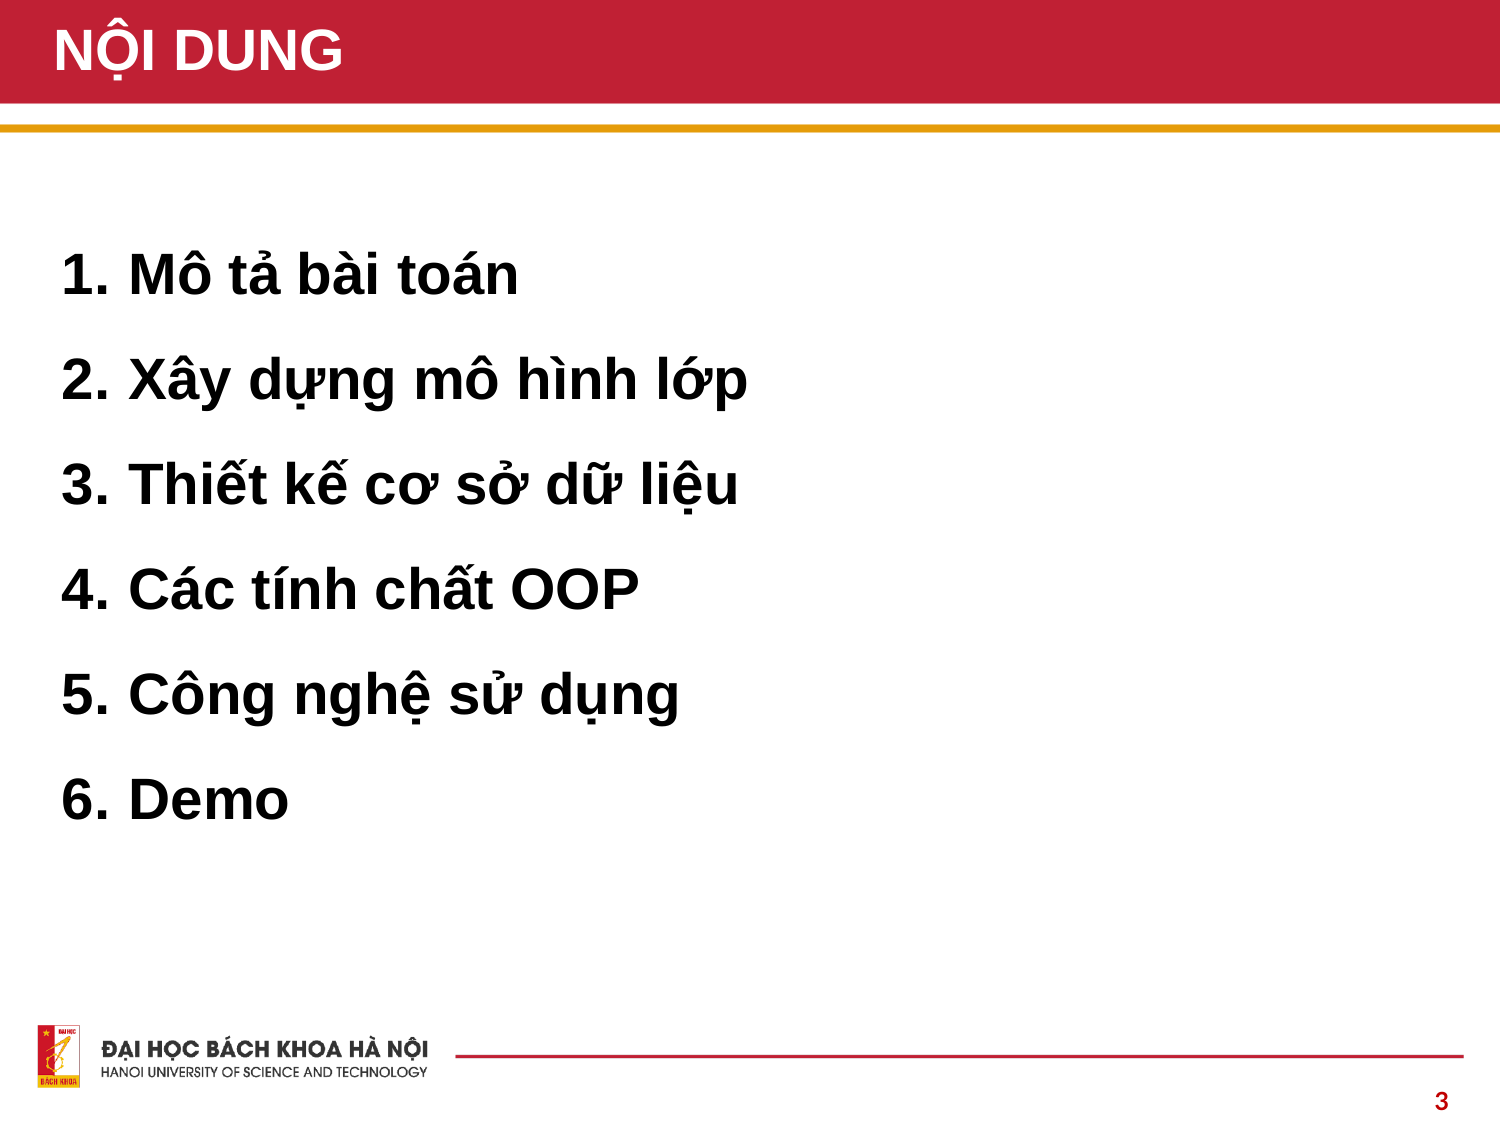

# NỘI DUNG
Mô tả bài toán
Xây dựng mô hình lớp
Thiết kế cơ sở dữ liệu
Các tính chất OOP
Công nghệ sử dụng
Demo

3